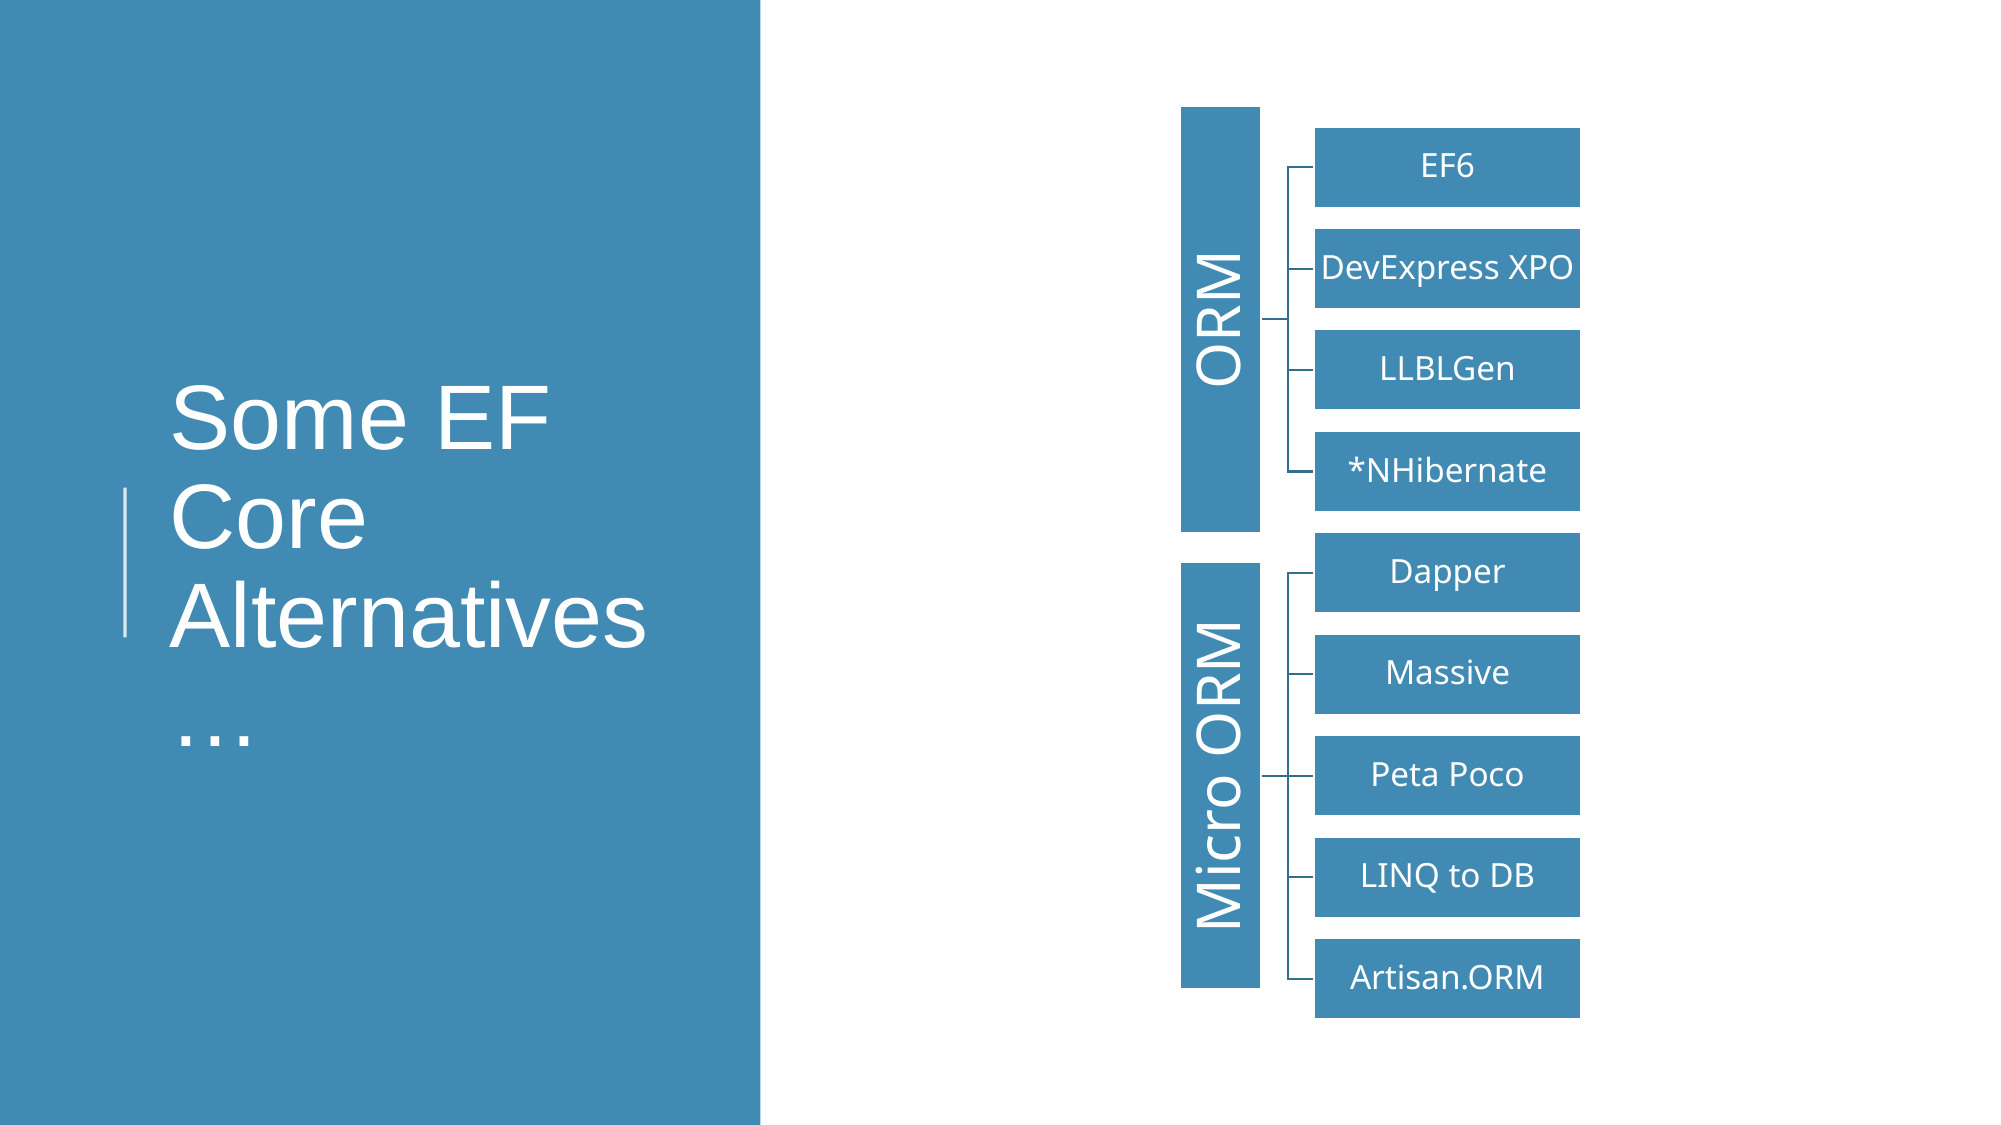

ORM
EF6
DevExpress XPO
LLBLGen
*NHibernate
Micro ORM
Dapper
Massive
Peta Poco
LINQ to DB
Artisan.ORM
# Some EF Core Alternatives…